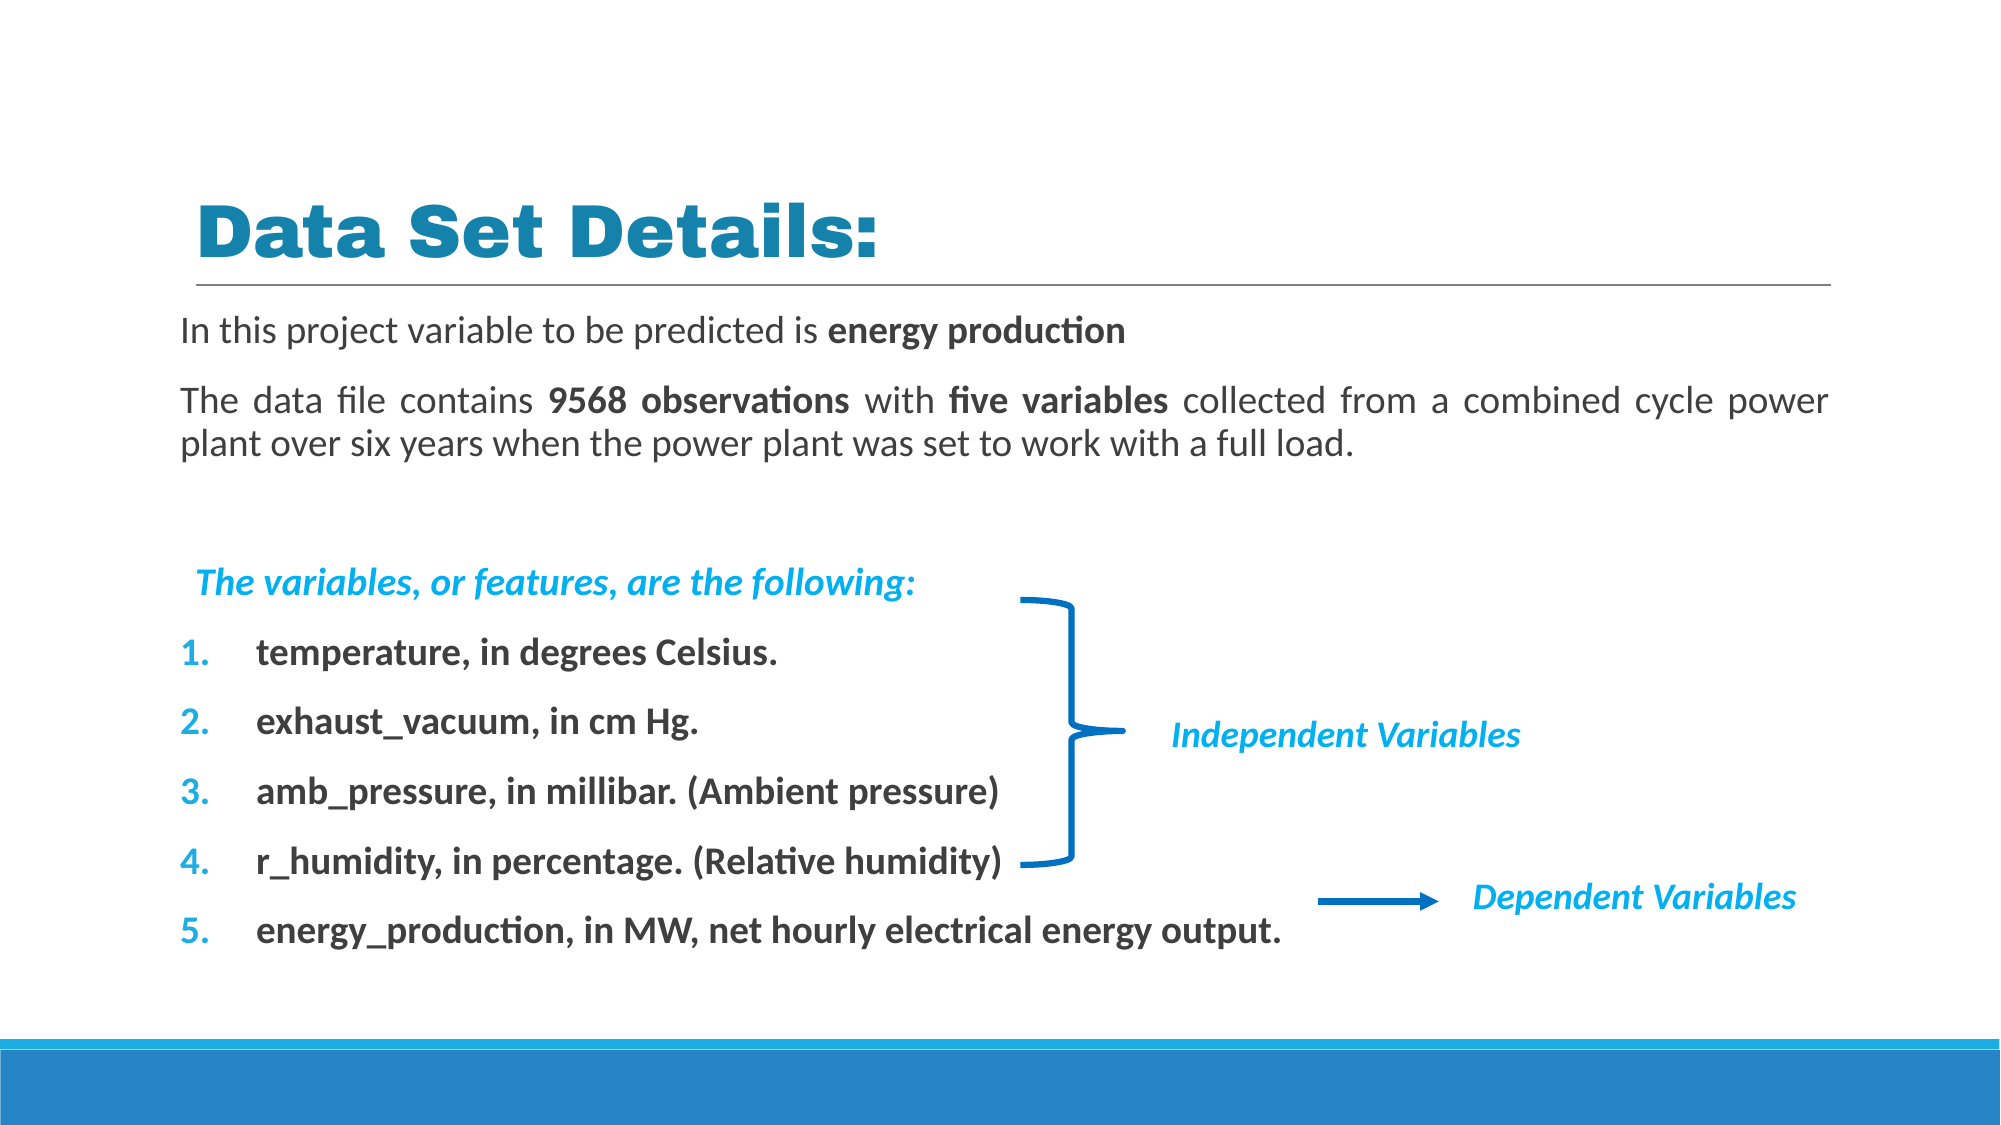

# Data Set Details:
In this project variable to be predicted is energy production
The data file contains 9568 observations with five variables collected from a combined cycle power plant over six years when the power plant was set to work with a full load.

The variables, or features, are the following:
temperature, in degrees Celsius.
exhaust_vacuum, in cm Hg.
amb_pressure, in millibar. (Ambient pressure)
r_humidity, in percentage. (Relative humidity)
energy_production, in MW, net hourly electrical energy output.

Independent Variables
Dependent Variables